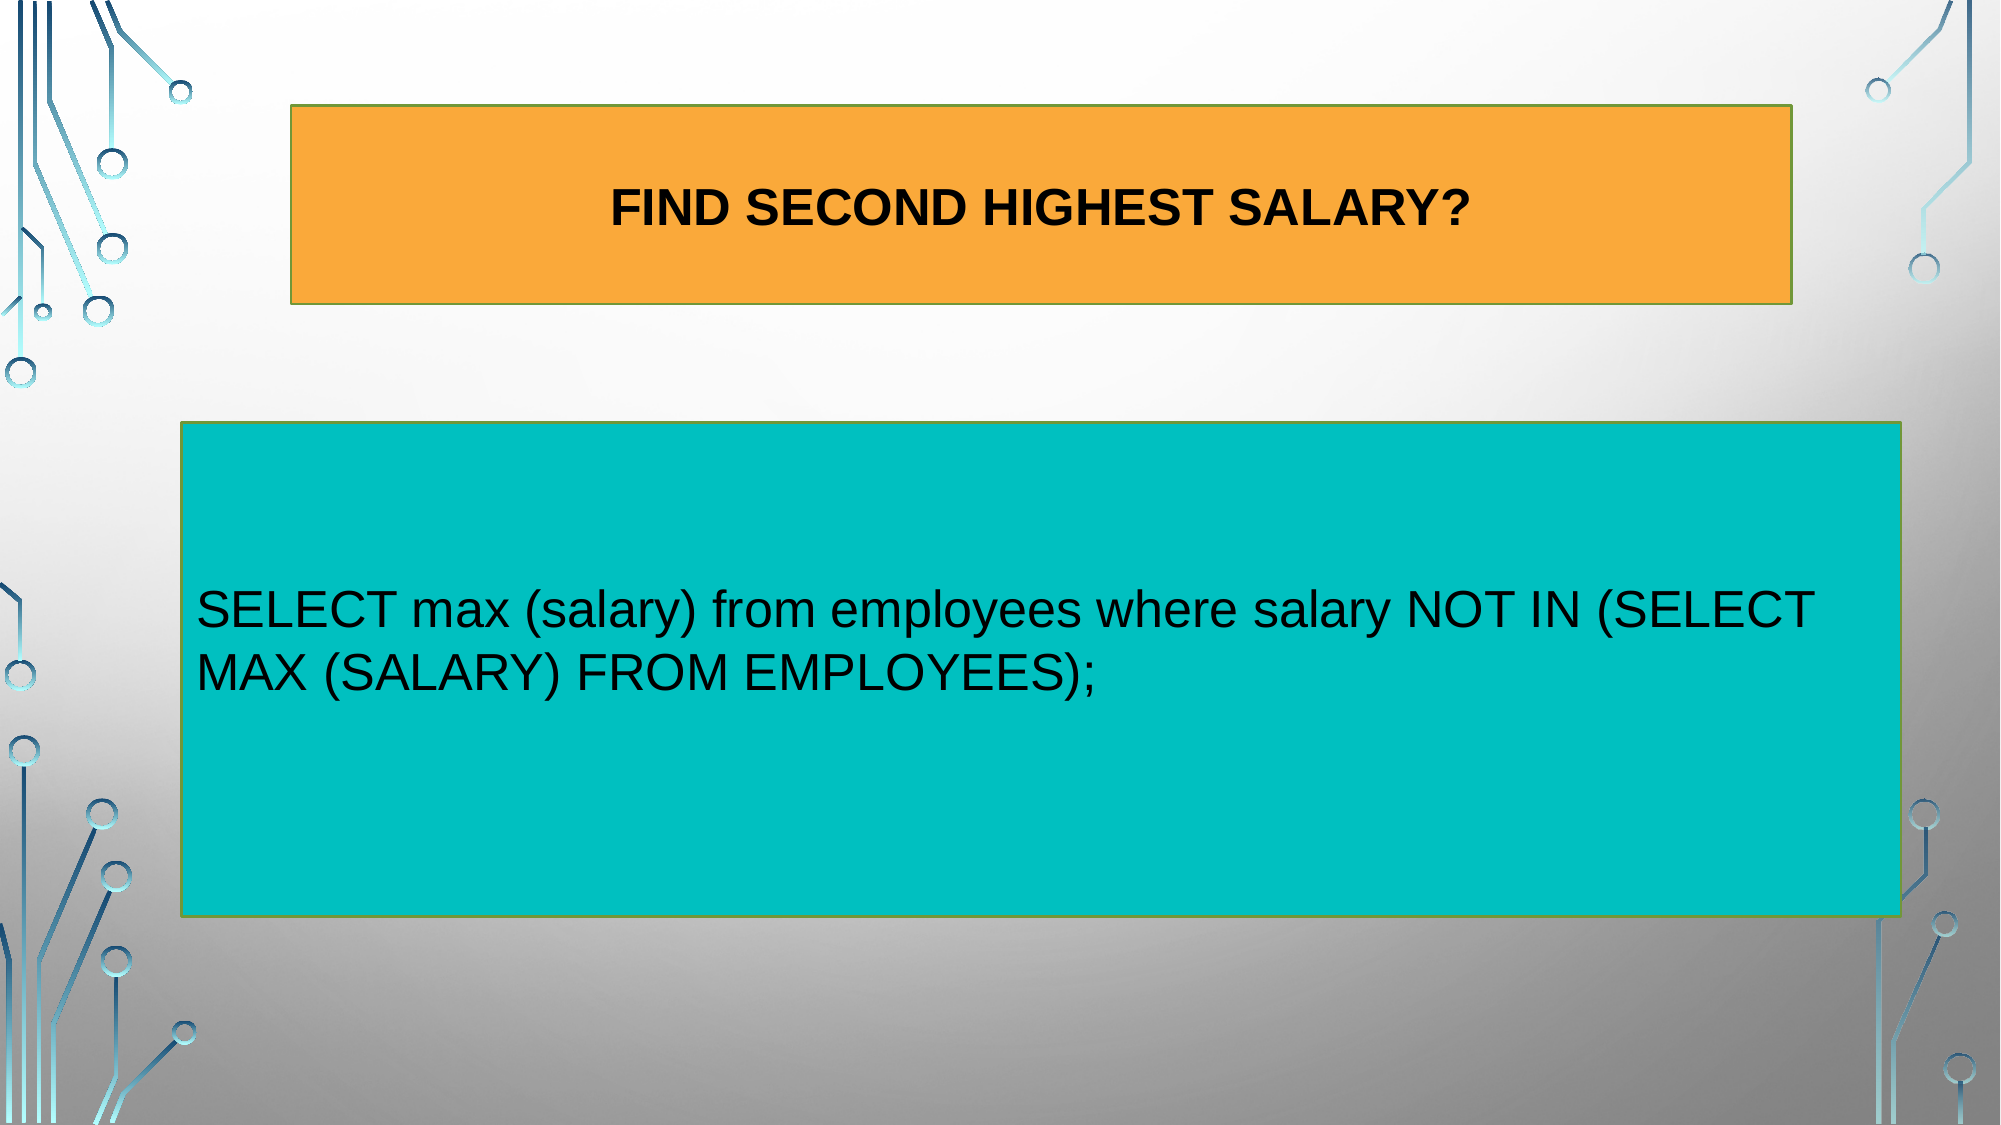

FIND SECOND HIGHEST SALARY?
SELECT max (salary) from employees where salary NOT IN (SELECT MAX (SALARY) FROM EMPLOYEES);